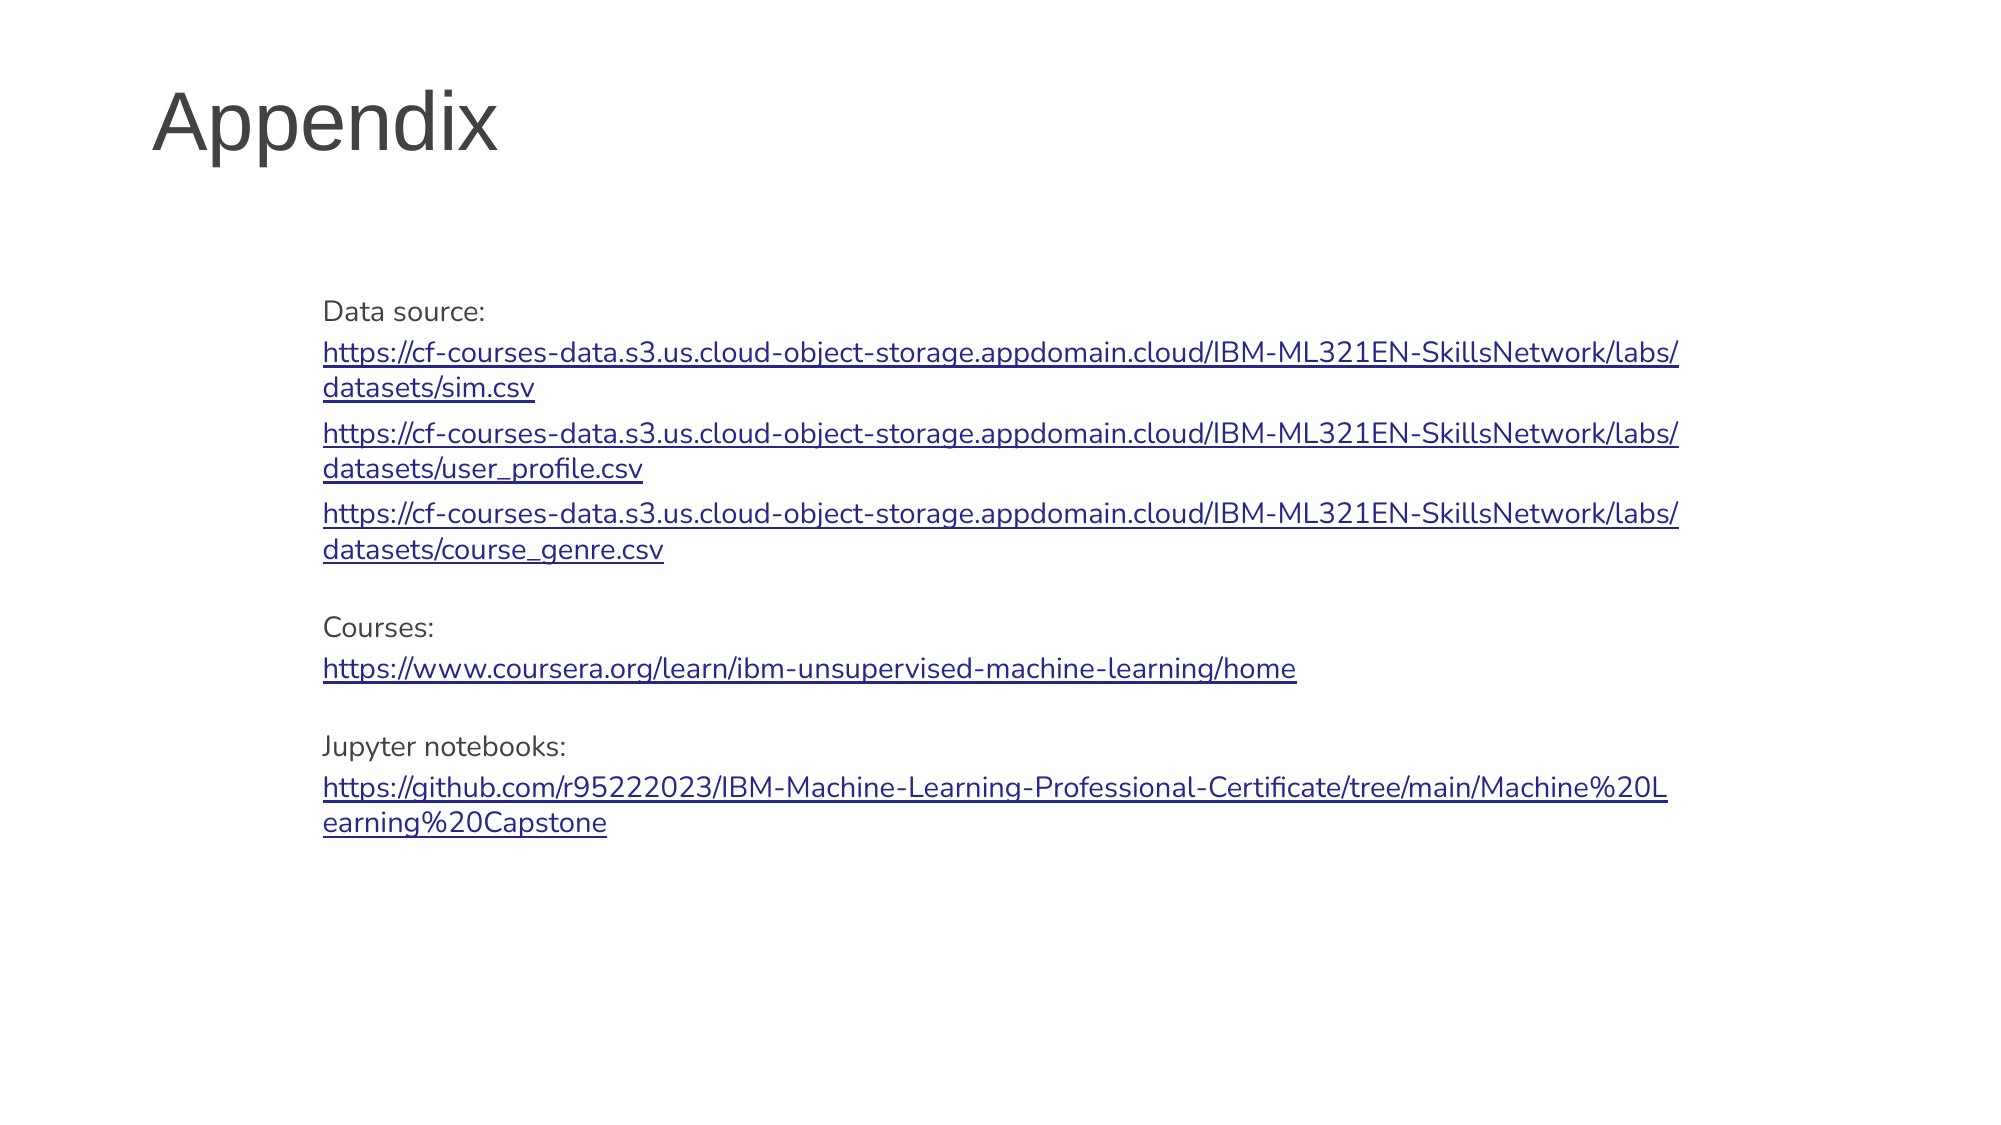

Appendix

Data source:
https://cf-courses-data.s3.us.cloud-object-storage.appdomain.cloud/IBM-ML321EN-SkillsNetwork/labs/datasets/sim.csv
https://cf-courses-data.s3.us.cloud-object-storage.appdomain.cloud/IBM-ML321EN-SkillsNetwork/labs/datasets/user_profile.csv
https://cf-courses-data.s3.us.cloud-object-storage.appdomain.cloud/IBM-ML321EN-SkillsNetwork/labs/datasets/course_genre.csv
Courses:
https://www.coursera.org/learn/ibm-unsupervised-machine-learning/home
Jupyter notebooks:
https://github.com/r95222023/IBM-Machine-Learning-Professional-Certificate/tree/main/Machine%20Learning%20Capstone